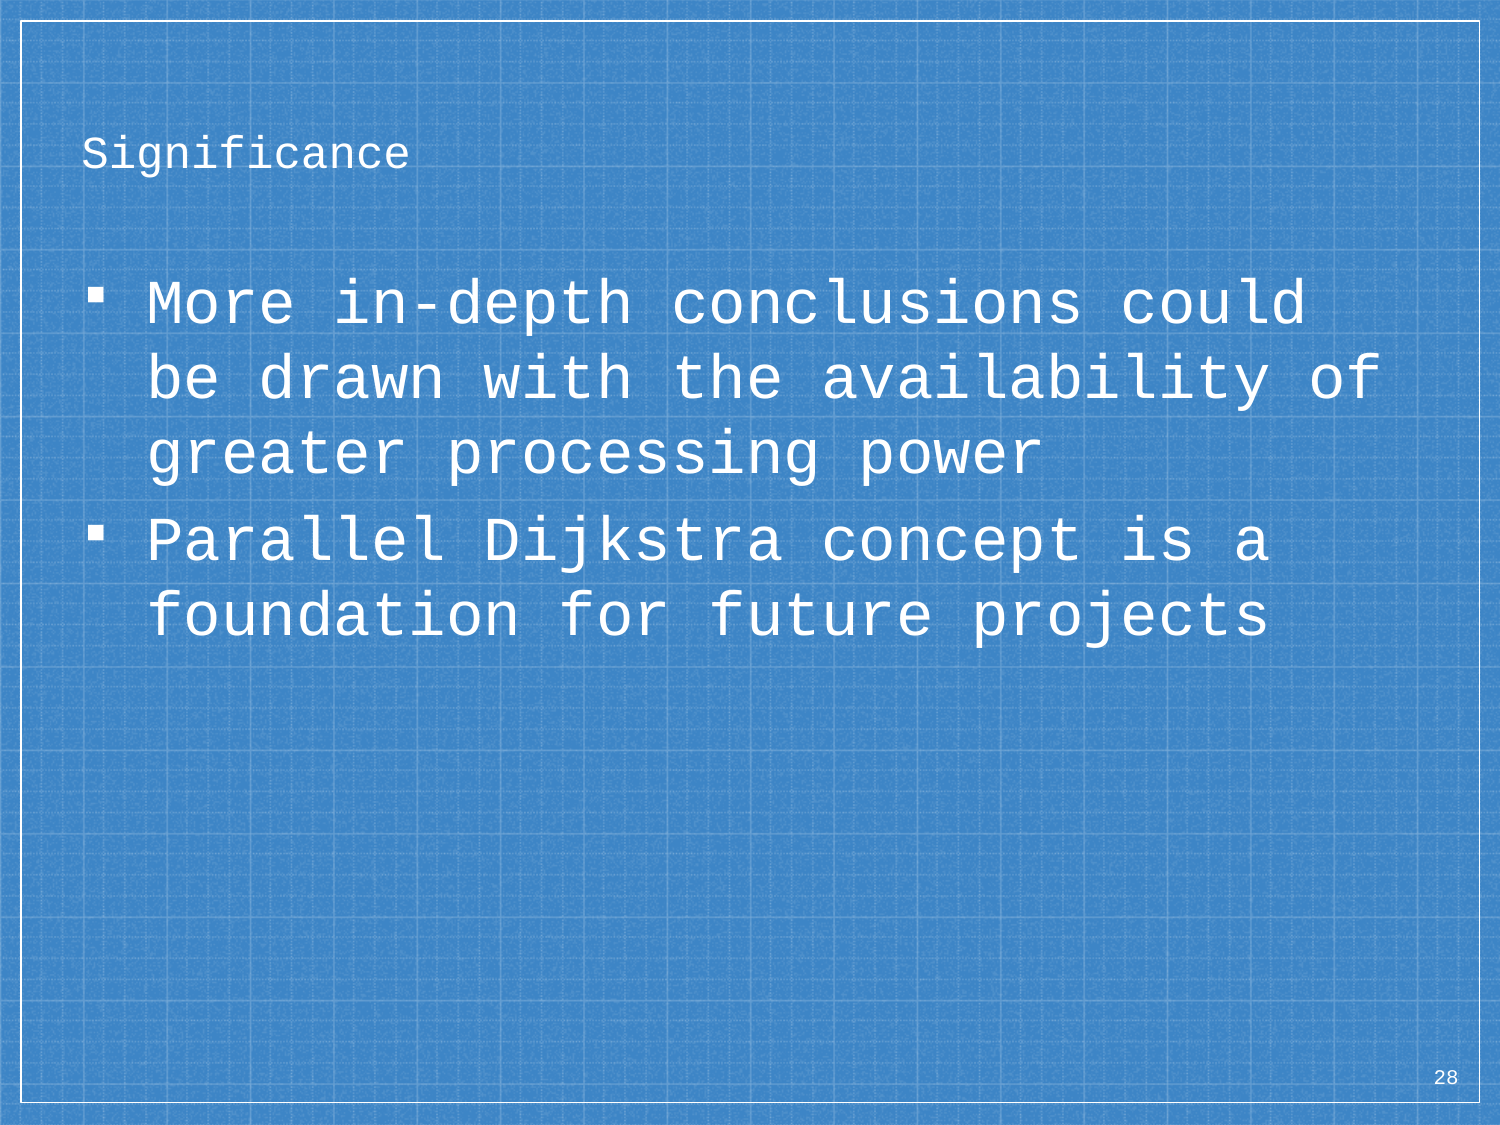

# Significance
More in-depth conclusions could be drawn with the availability of greater processing power
Parallel Dijkstra concept is a foundation for future projects
28